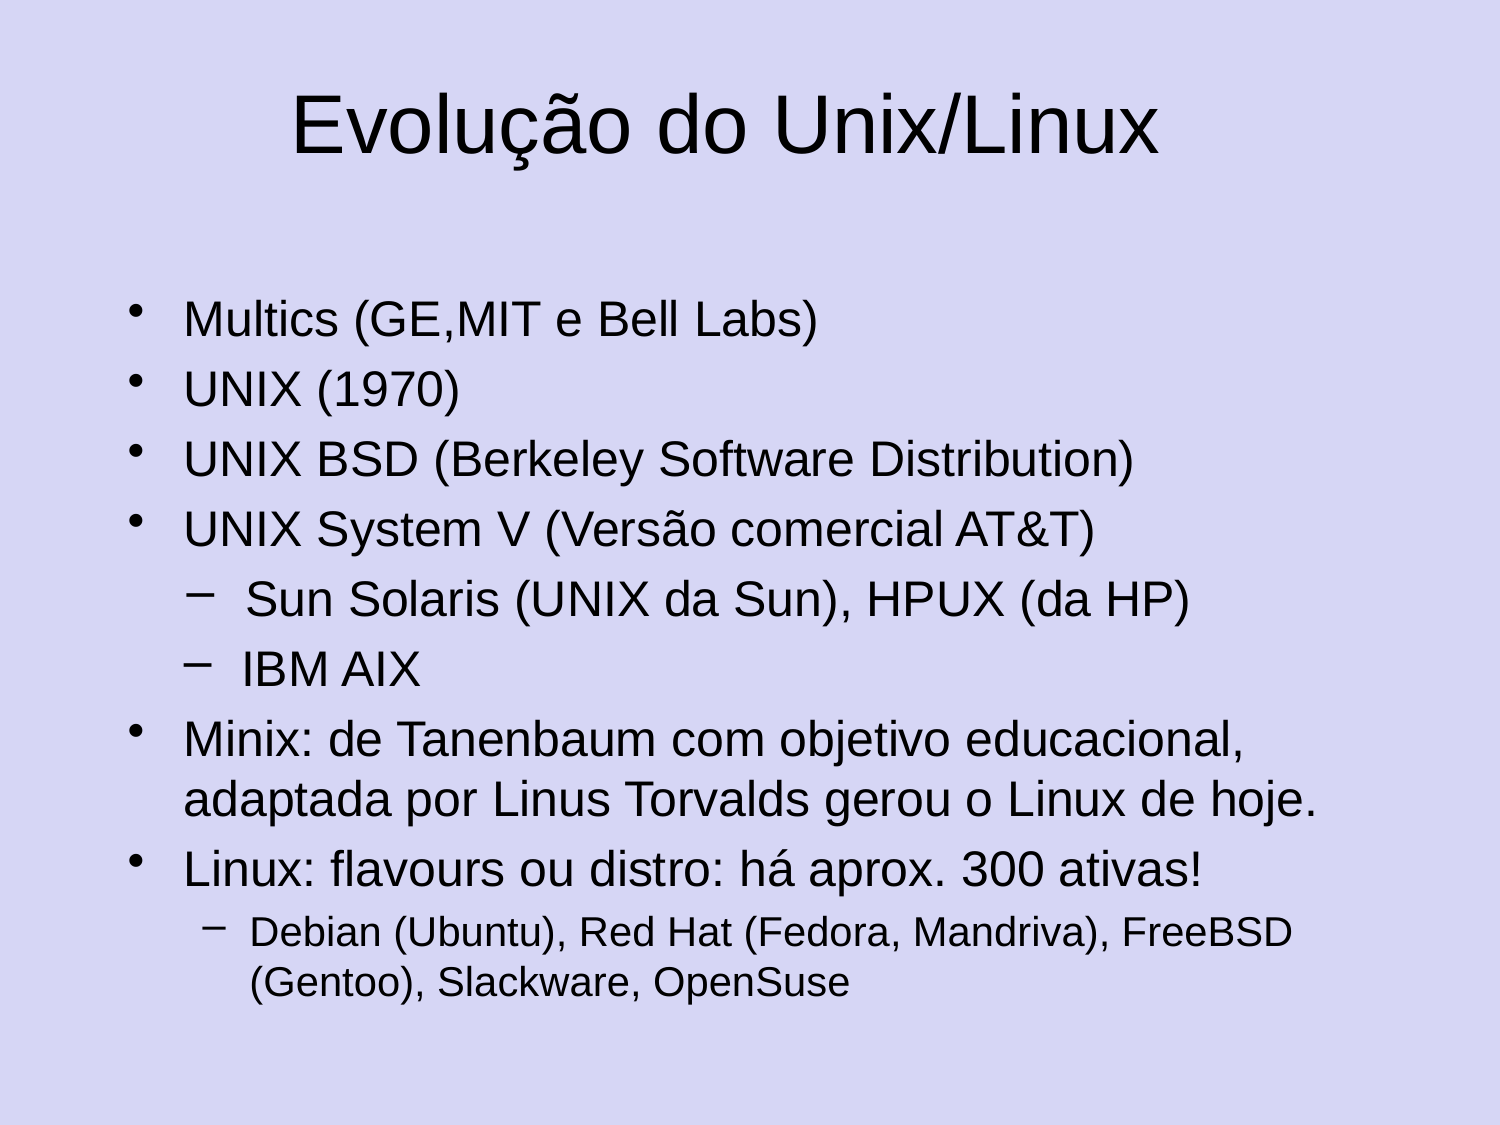

# Evolução do Unix/Linux
Multics (GE,MIT e Bell Labs)
UNIX (1970)
UNIX BSD (Berkeley Software Distribution)
UNIX System V (Versão comercial AT&T)
Sun Solaris (UNIX da Sun), HPUX (da HP)
IBM AIX
Minix: de Tanenbaum com objetivo educacional, adaptada por Linus Torvalds gerou o Linux de hoje.
Linux: flavours ou distro: há aprox. 300 ativas!
Debian (Ubuntu), Red Hat (Fedora, Mandriva), FreeBSD (Gentoo), Slackware, OpenSuse